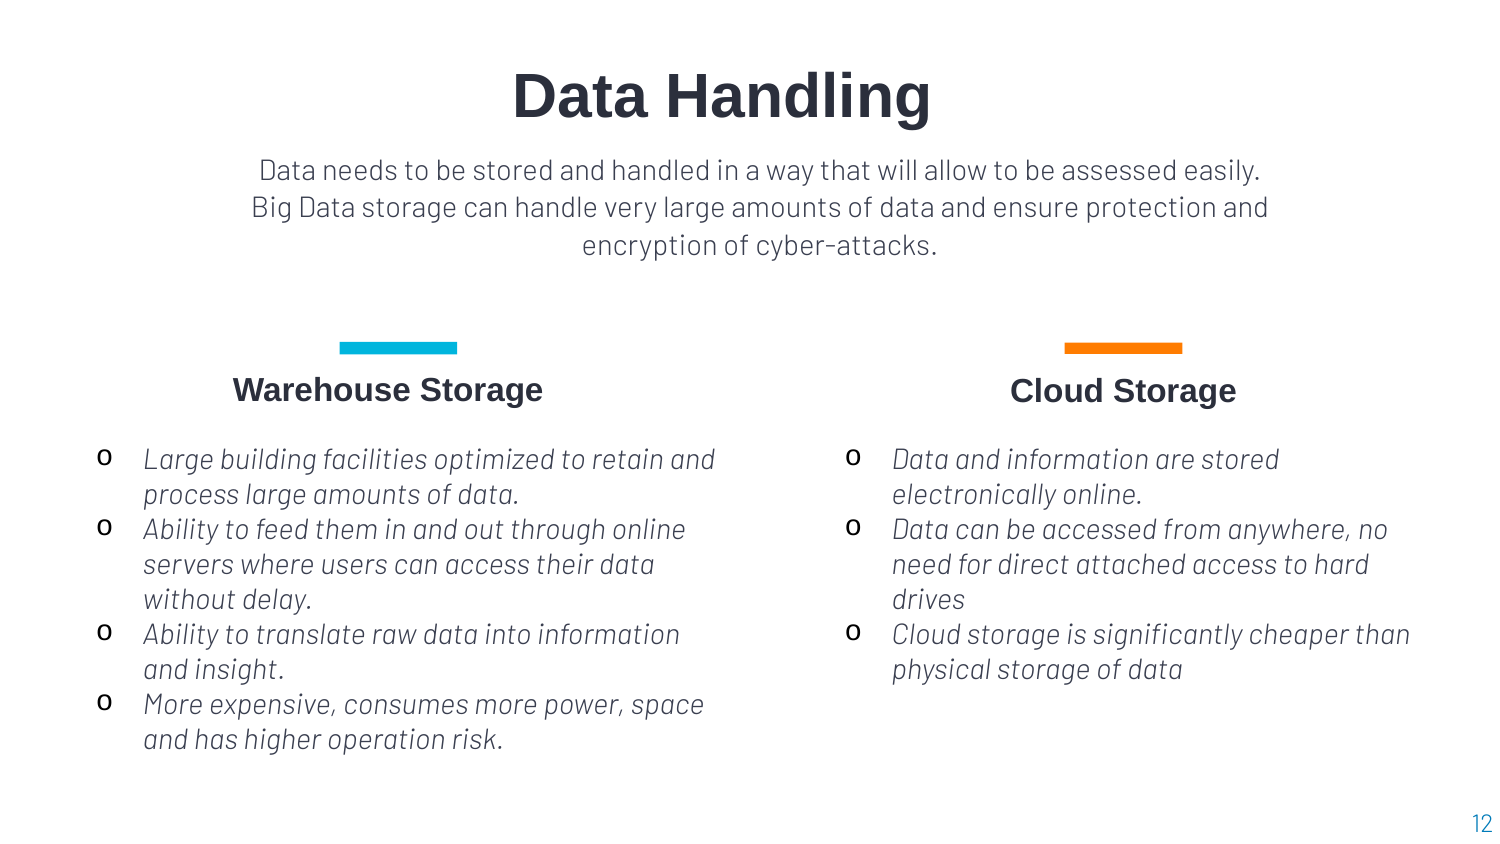

Data Handling
Data needs to be stored and handled in a way that will allow to be assessed easily.
Big Data storage can handle very large amounts of data and ensure protection and encryption of cyber-attacks.

Warehouse Storage
Cloud Storage
Data and information are stored electronically online.
Data can be accessed from anywhere, no need for direct attached access to hard drives
Cloud storage is significantly cheaper than physical storage of data

Large building facilities optimized to retain and process large amounts of data.
Ability to feed them in and out through online servers where users can access their data without delay.
Ability to translate raw data into information and insight.
More expensive, consumes more power, space and has higher operation risk.

12